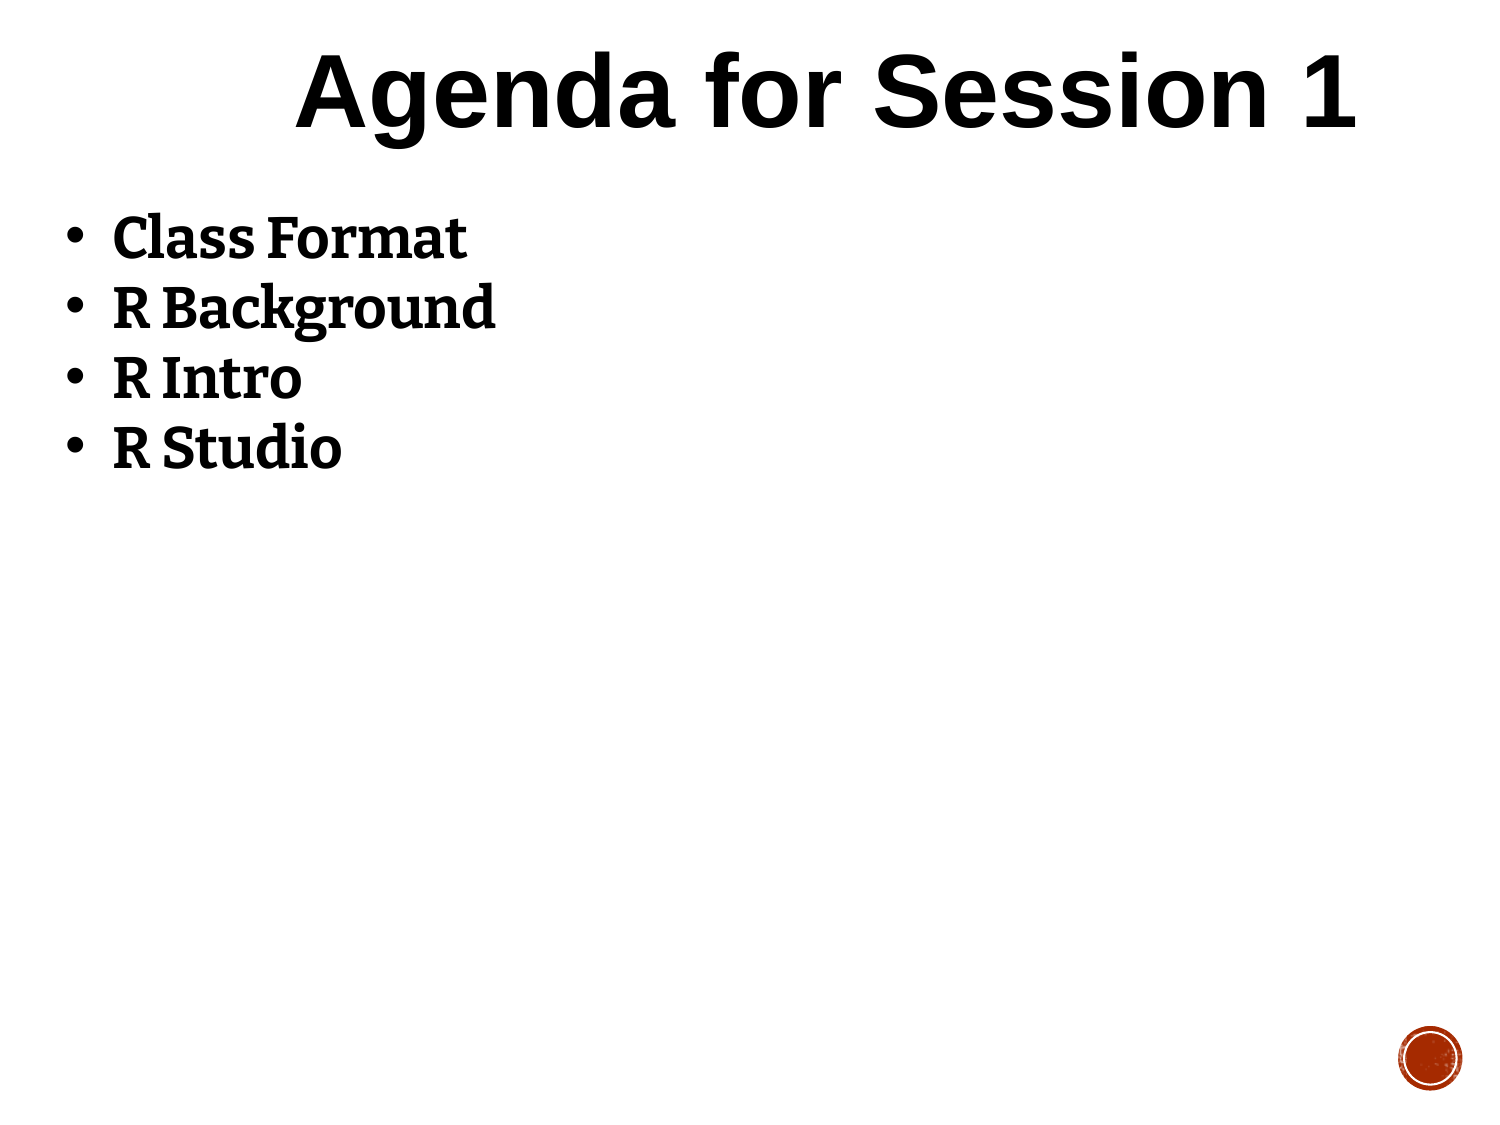

Agenda for Session 1

Class Format
R Background
R Intro
R Studio